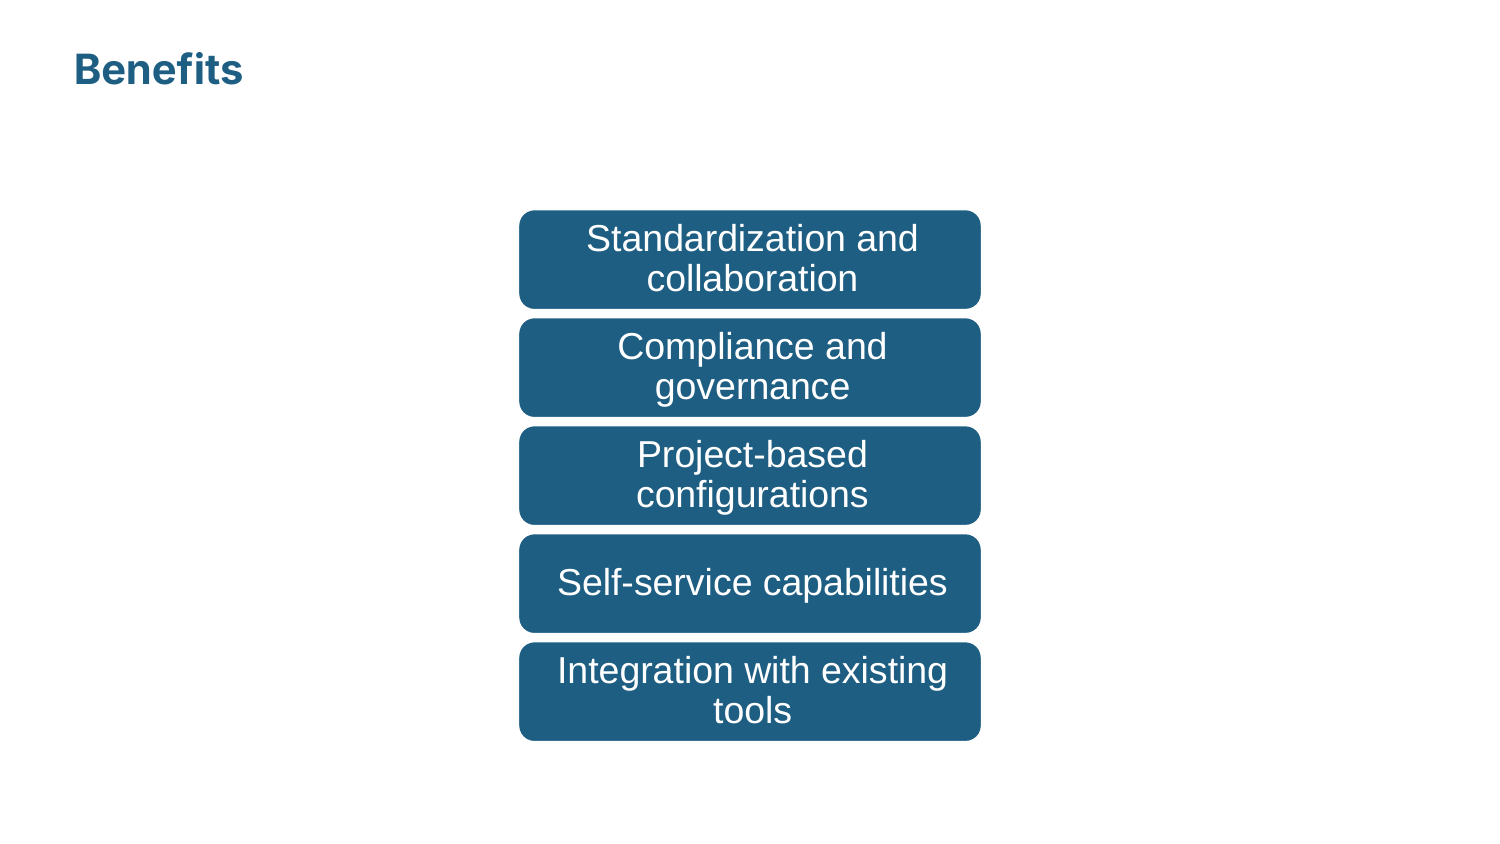

# Benefits
Standardization and collaboration
Compliance and governance
Project-based configurations
Self-service capabilities
Integration with existing tools